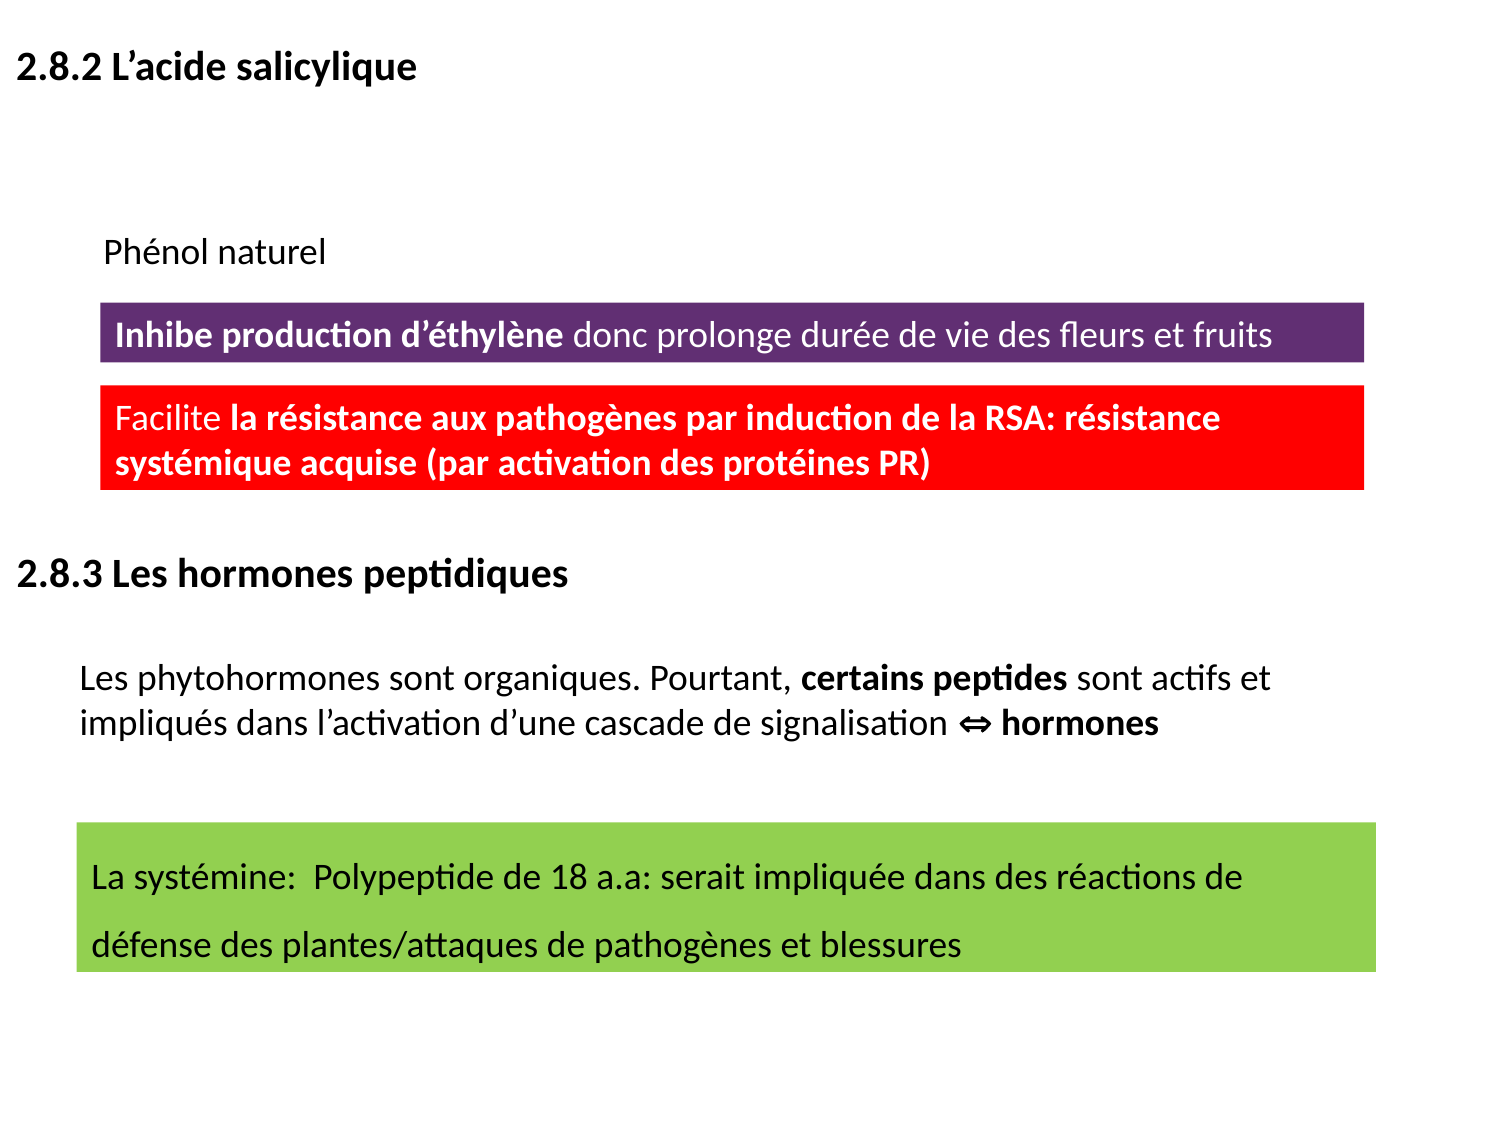

2.8.2 L’acide salicylique
Phénol naturel
Inhibe production d’éthylène donc prolonge durée de vie des fleurs et fruits
Facilite la résistance aux pathogènes par induction de la RSA: résistance systémique acquise (par activation des protéines PR)
2.8.3 Les hormones peptidiques
Les phytohormones sont organiques. Pourtant, certains peptides sont actifs et impliqués dans l’activation d’une cascade de signalisation ⇔ hormones
La systémine:  Polypeptide de 18 a.a: serait impliquée dans des réactions de défense des plantes/attaques de pathogènes et blessures